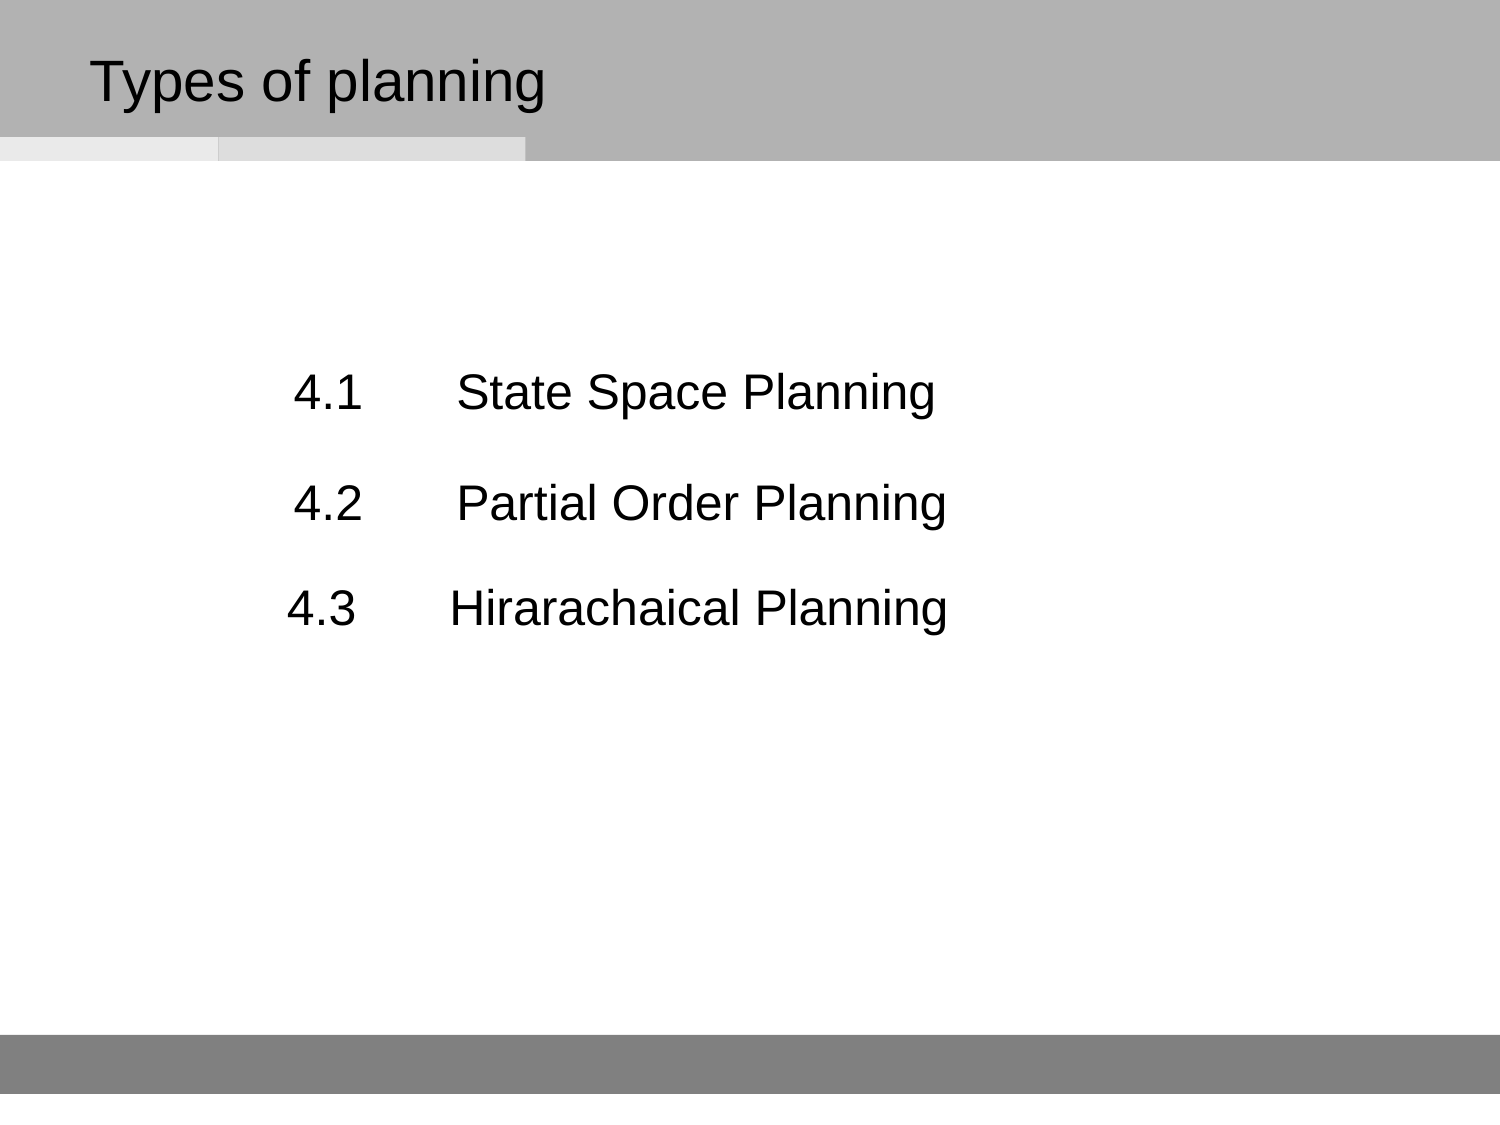

Types of planning
4.1 	State Space Planning
4.2 	Partial Order Planning
4.3 	Hirarachaical Planning